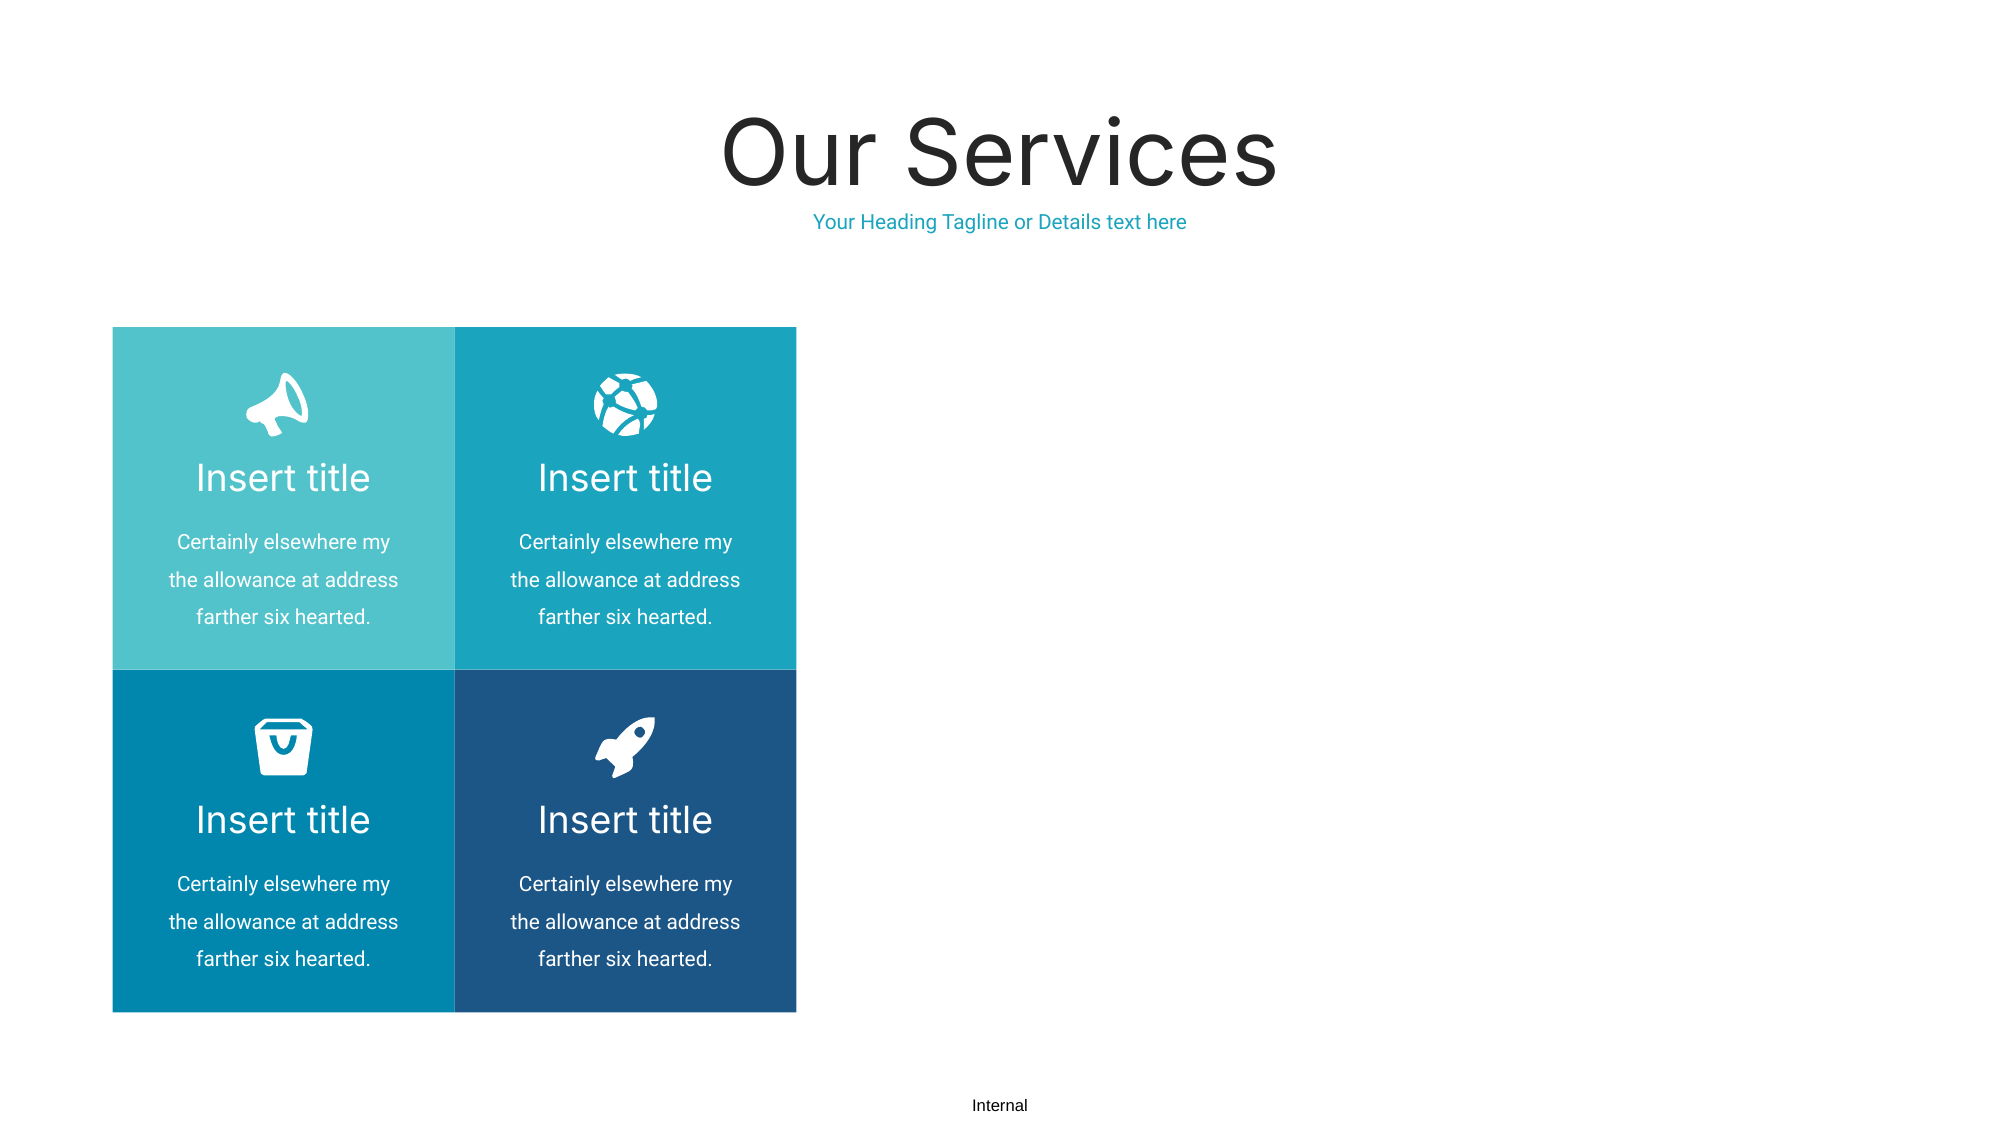

Our Services
Your Heading Tagline or Details text here

Insert title
Insert title
Certainly elsewhere my the allowance at address farther six hearted.
Certainly elsewhere my the allowance at address farther six hearted.

Insert title
Insert title
Certainly elsewhere my the allowance at address farther six hearted.
Certainly elsewhere my the allowance at address farther six hearted.